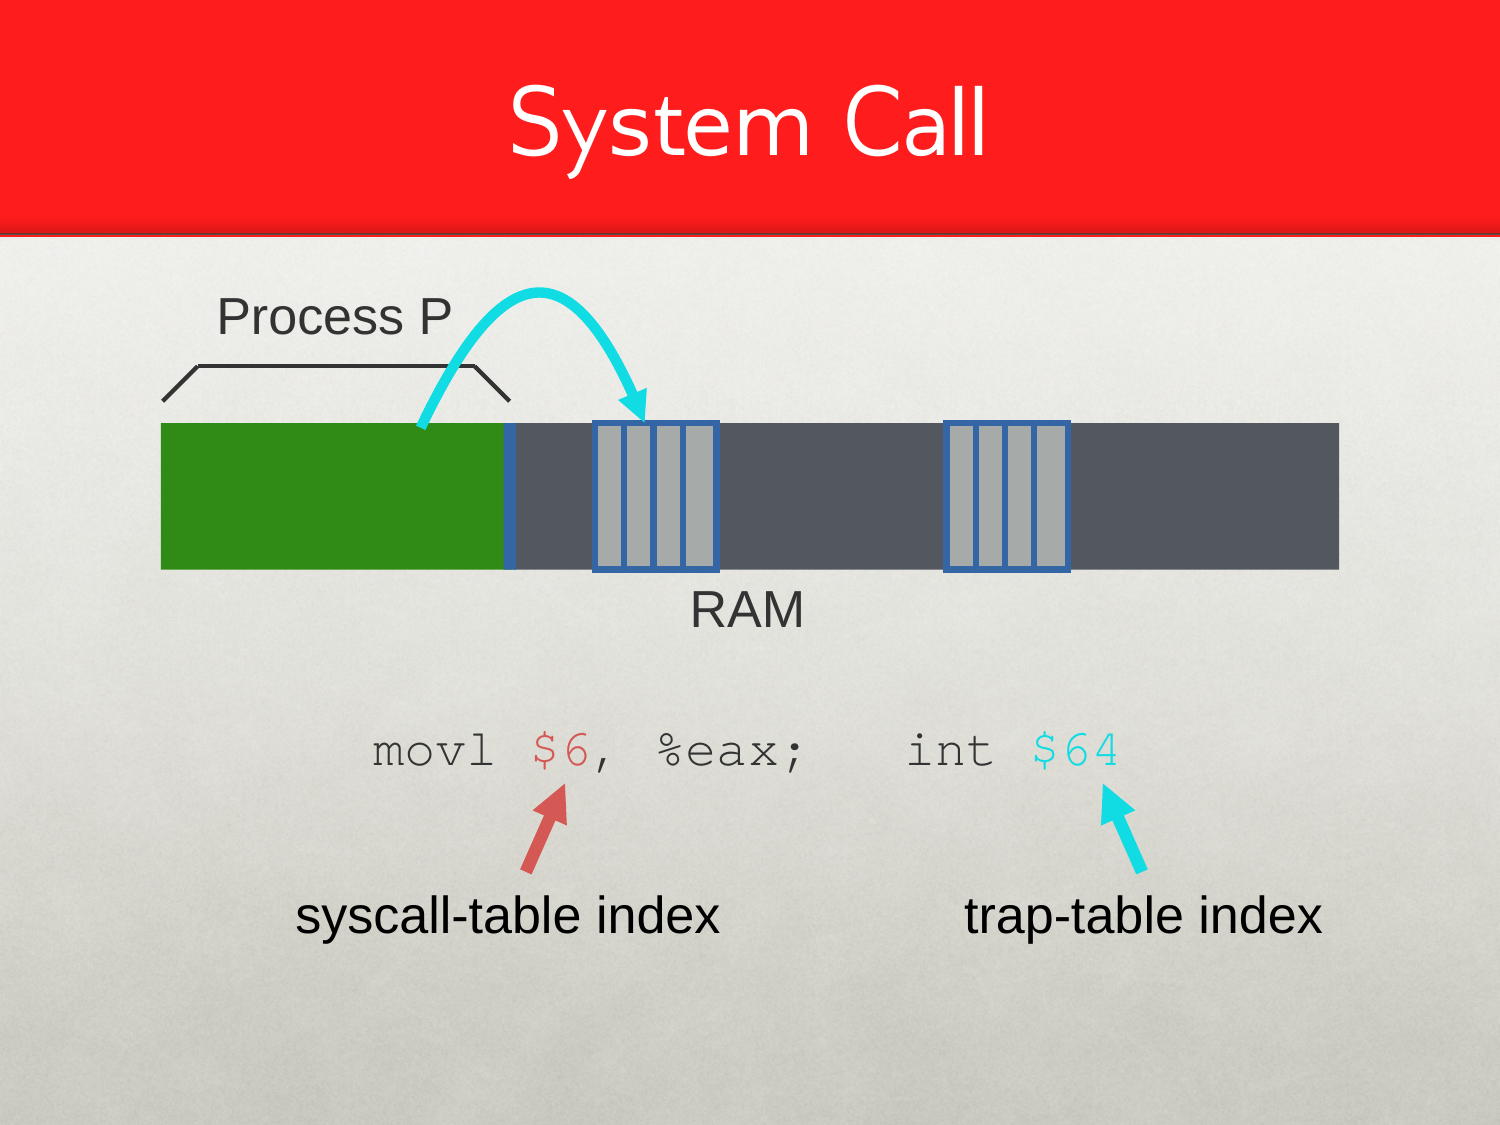

# System Call
Process P

RAM
movl $6, %eax;   int $64

trap-table index
syscall-table index